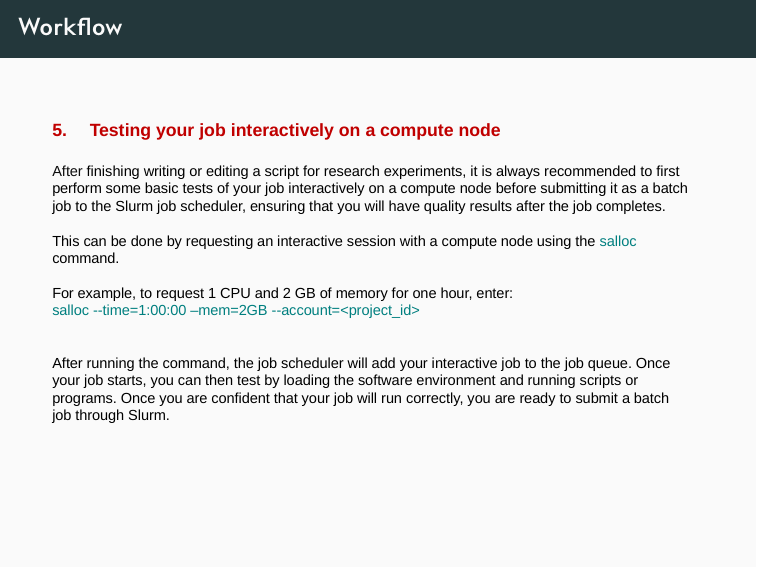

Workflow
Testing your job interactively on a compute node

After finishing writing or editing a script for research experiments, it is always recommended to first perform some basic tests of your job interactively on a compute node before submitting it as a batch job to the Slurm job scheduler, ensuring that you will have quality results after the job completes.

This can be done by requesting an interactive session with a compute node using the salloc command.

For example, to request 1 CPU and 2 GB of memory for one hour, enter:
salloc --time=1:00:00 –mem=2GB --account=<project_id>

After running the command, the job scheduler will add your interactive job to the job queue. Once your job starts, you can then test by loading the software environment and running scripts or programs. Once you are confident that your job will run correctly, you are ready to submit a batch job through Slurm.